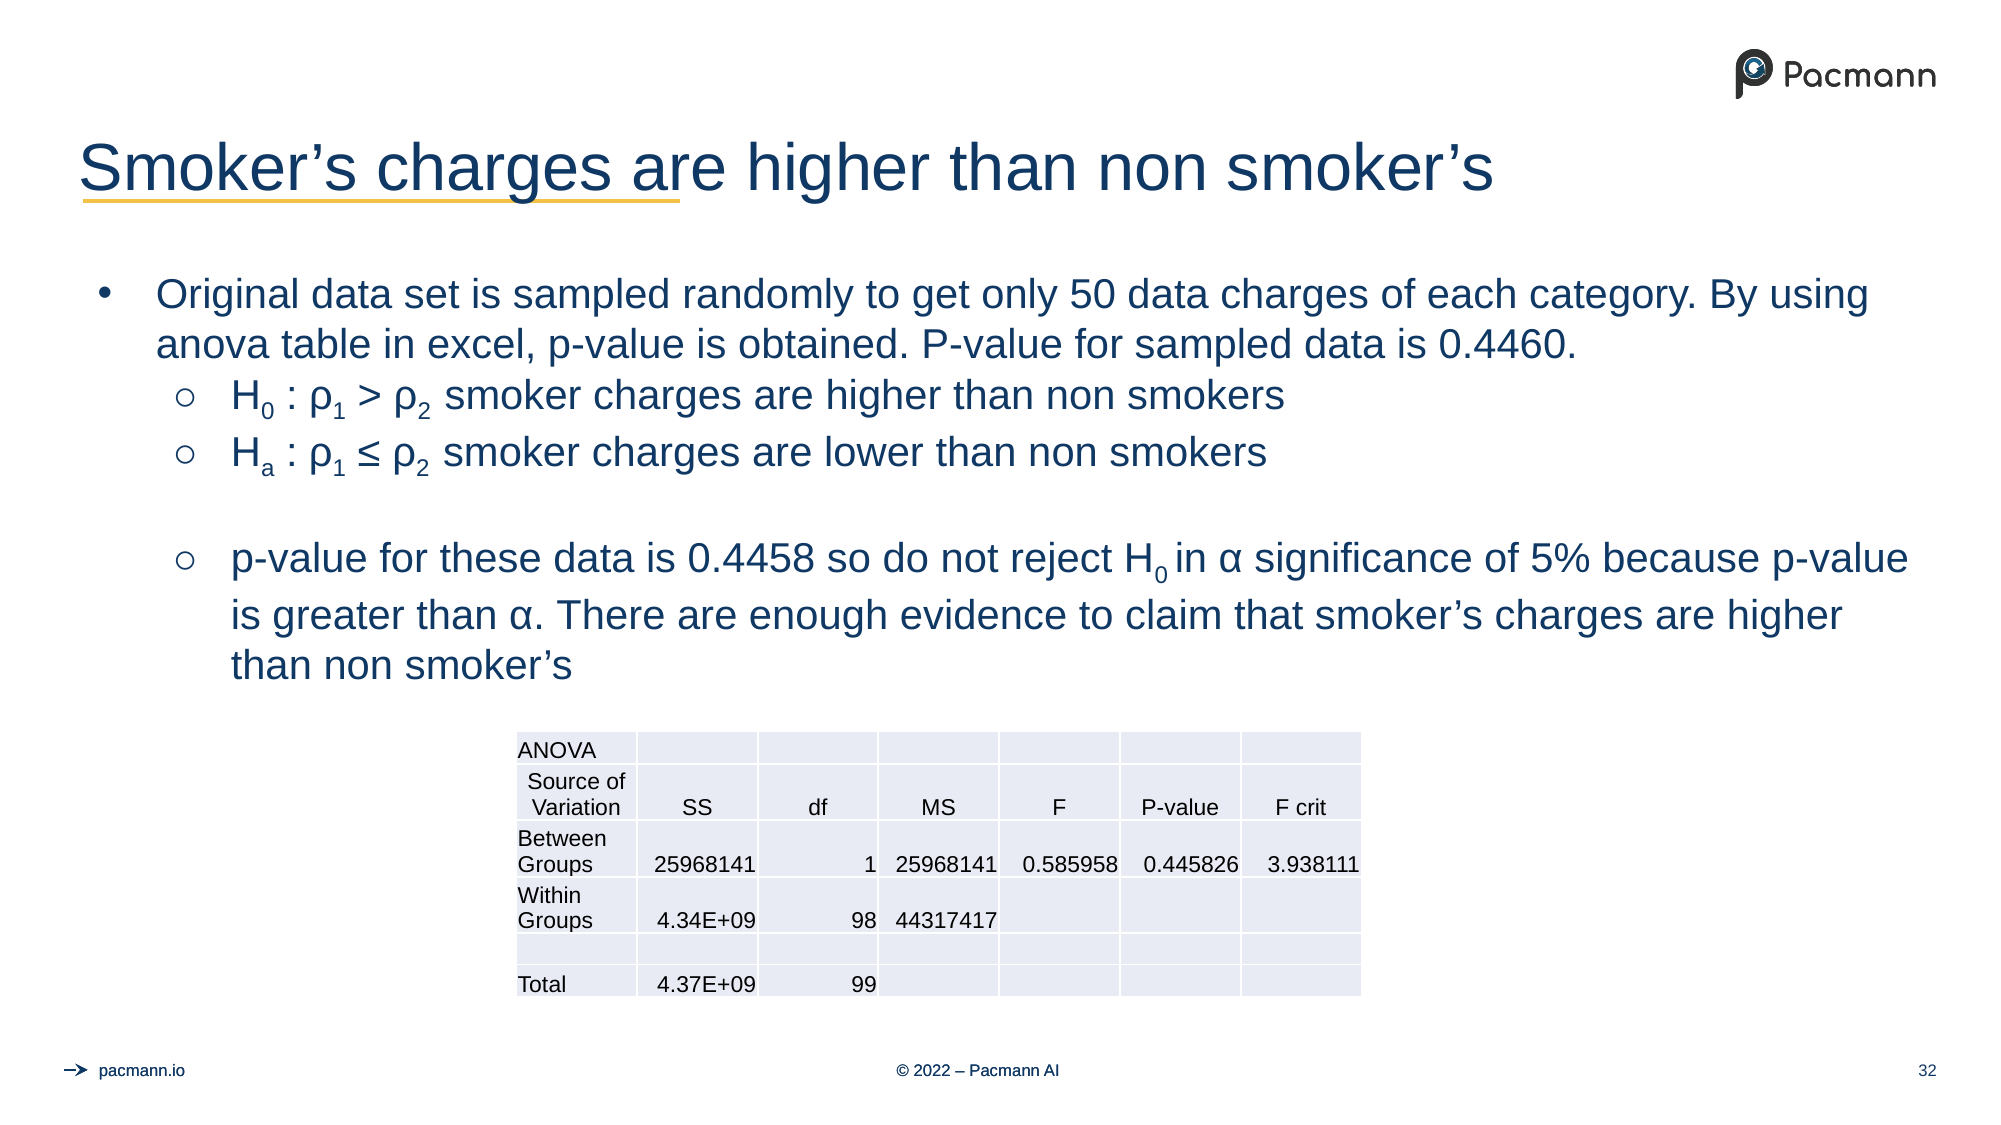

# Smoker’s charges are higher than non smoker’s
Original data set is sampled randomly to get only 50 data charges of each category. By using anova table in excel, p-value is obtained. P-value for sampled data is 0.4460.
H0 : ρ1 > ρ2  smoker charges are higher than non smokers
Ha : ρ1 ≤ ρ2  smoker charges are lower than non smokers

p-value for these data is 0.4458 so do not reject H0 in α significance of 5% because p-value is greater than α. There are enough evidence to claim that smoker’s charges are higher than non smoker’s
| ANOVA |  |  |  |  |  |  |
| --- | --- | --- | --- | --- | --- | --- |
| Source of Variation | SS | df | MS | F | P-value | F crit |
| Between Groups | 25968141 | 1 | 25968141 | 0.585958 | 0.445826 | 3.938111 |
| Within Groups | 4.34E+09 | 98 | 44317417 |  |  |  |
|  |  |  |  |  |  |  |
| Total | 4.37E+09 | 99 |  |  |  |  |